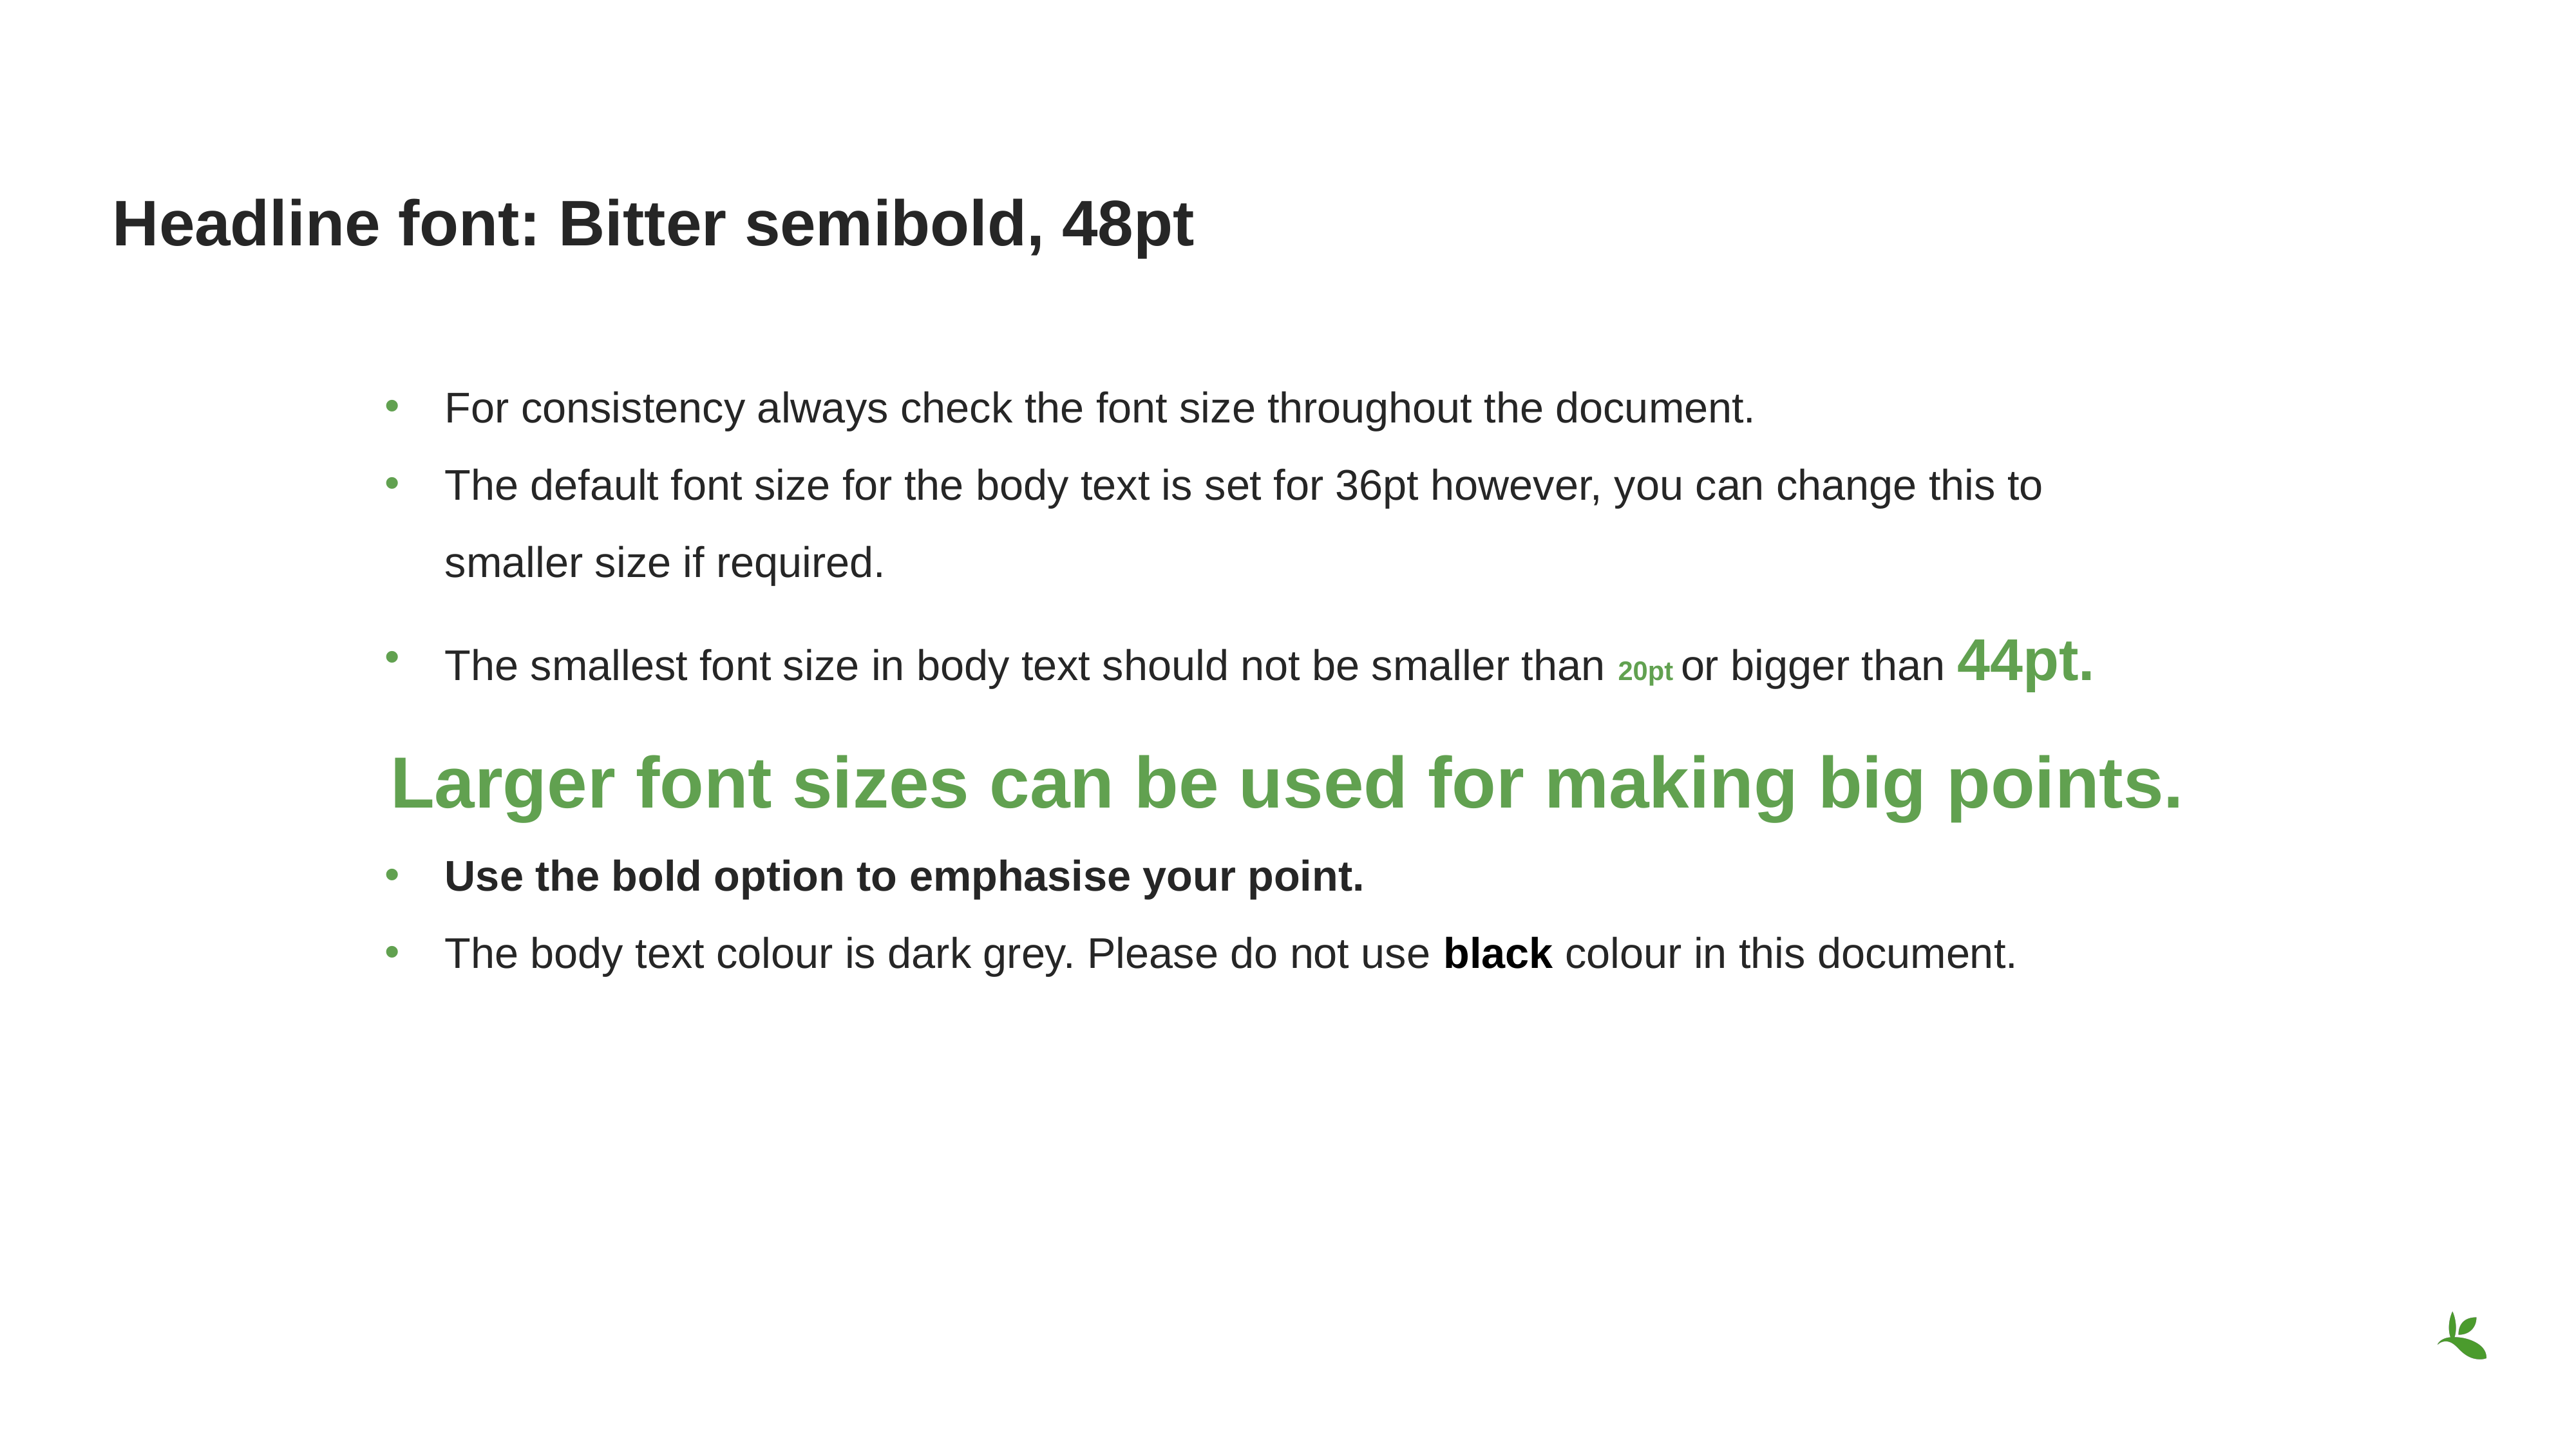

# Headline font: Bitter semibold, 48pt
For consistency always check the font size throughout the document.
The default font size for the body text is set for 36pt however, you can change this to smaller size if required.
The smallest font size in body text should not be smaller than 20pt or bigger than 44pt.
Larger font sizes can be used for making big points.
Use the bold option to emphasise your point.
The body text colour is dark grey. Please do not use black colour in this document.